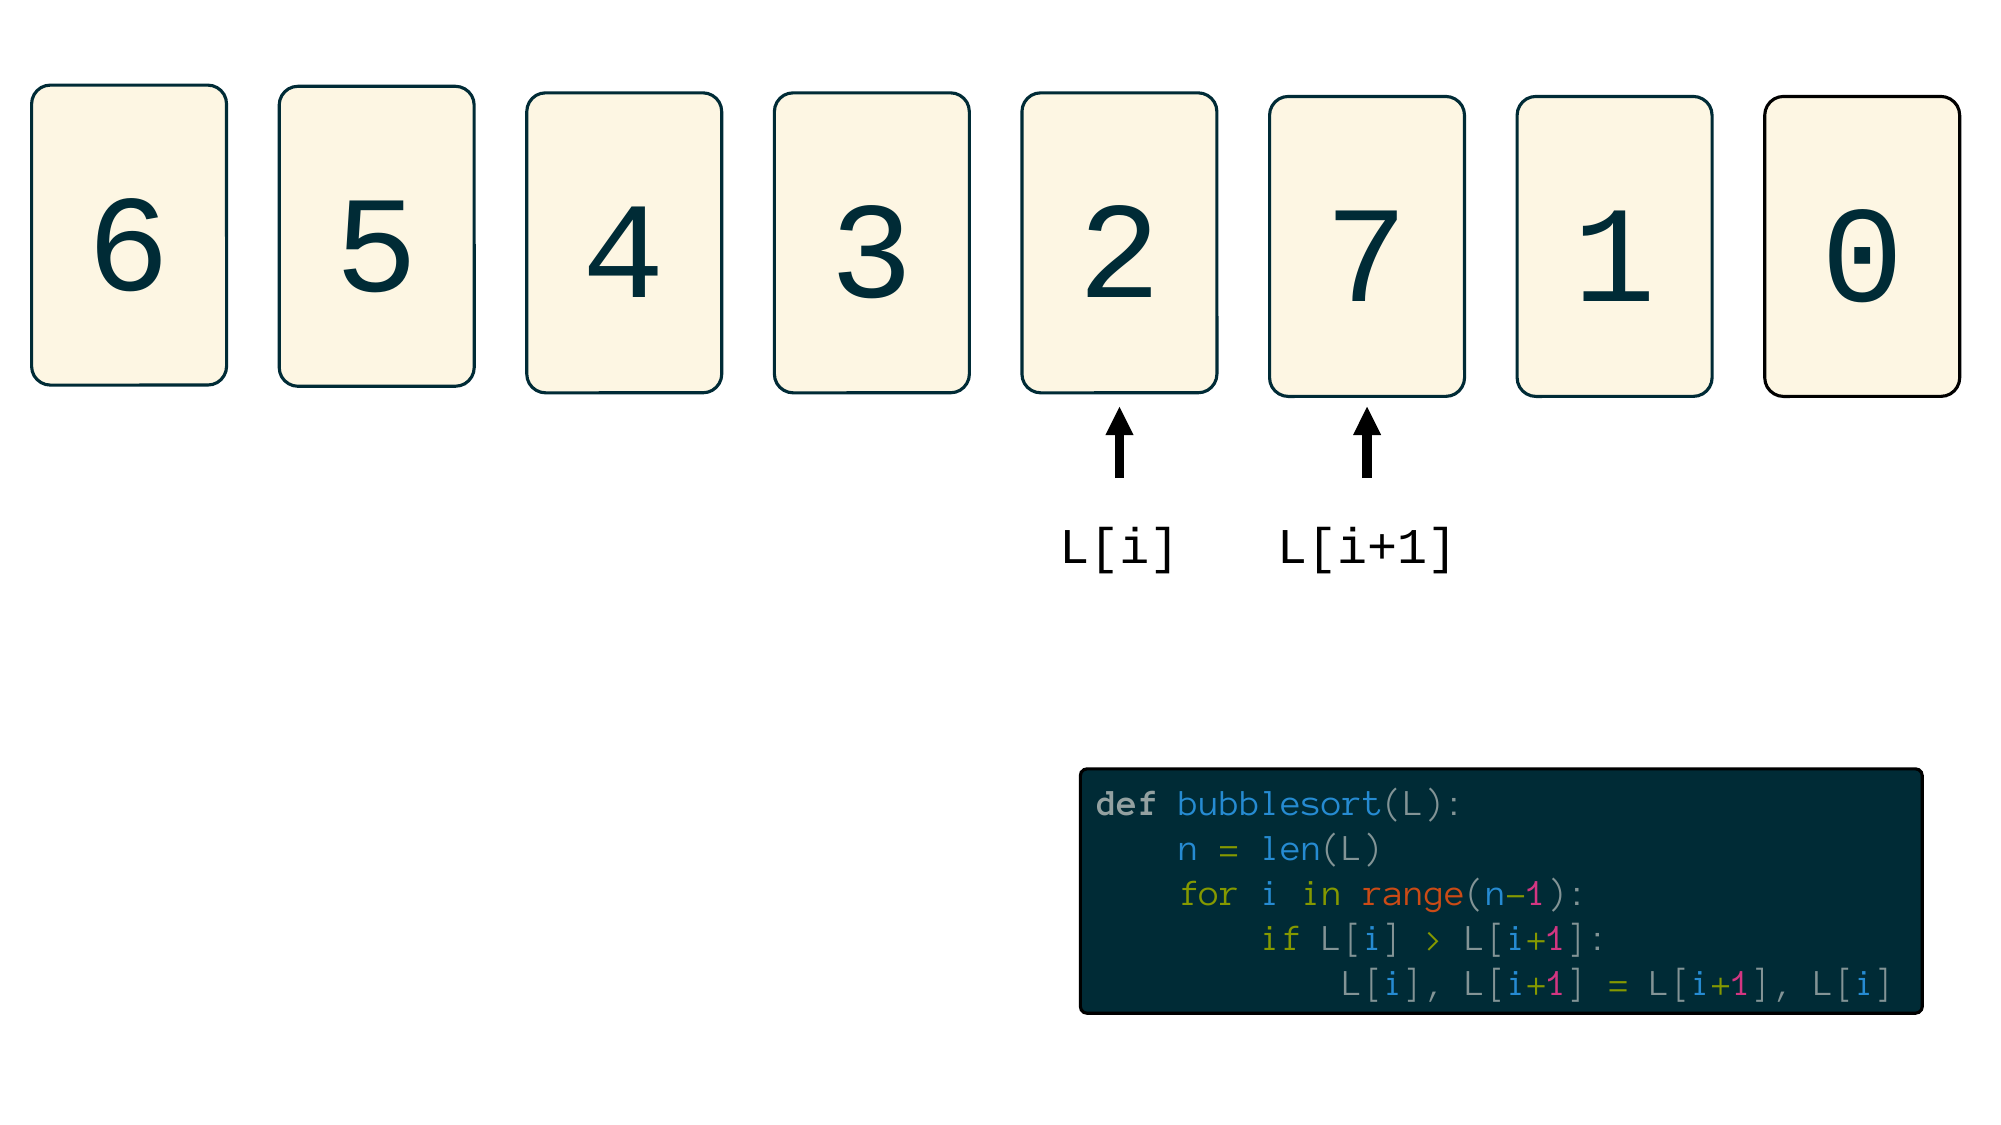

6
5
4
3
2
7
1
0
L[i]
L[i+1]